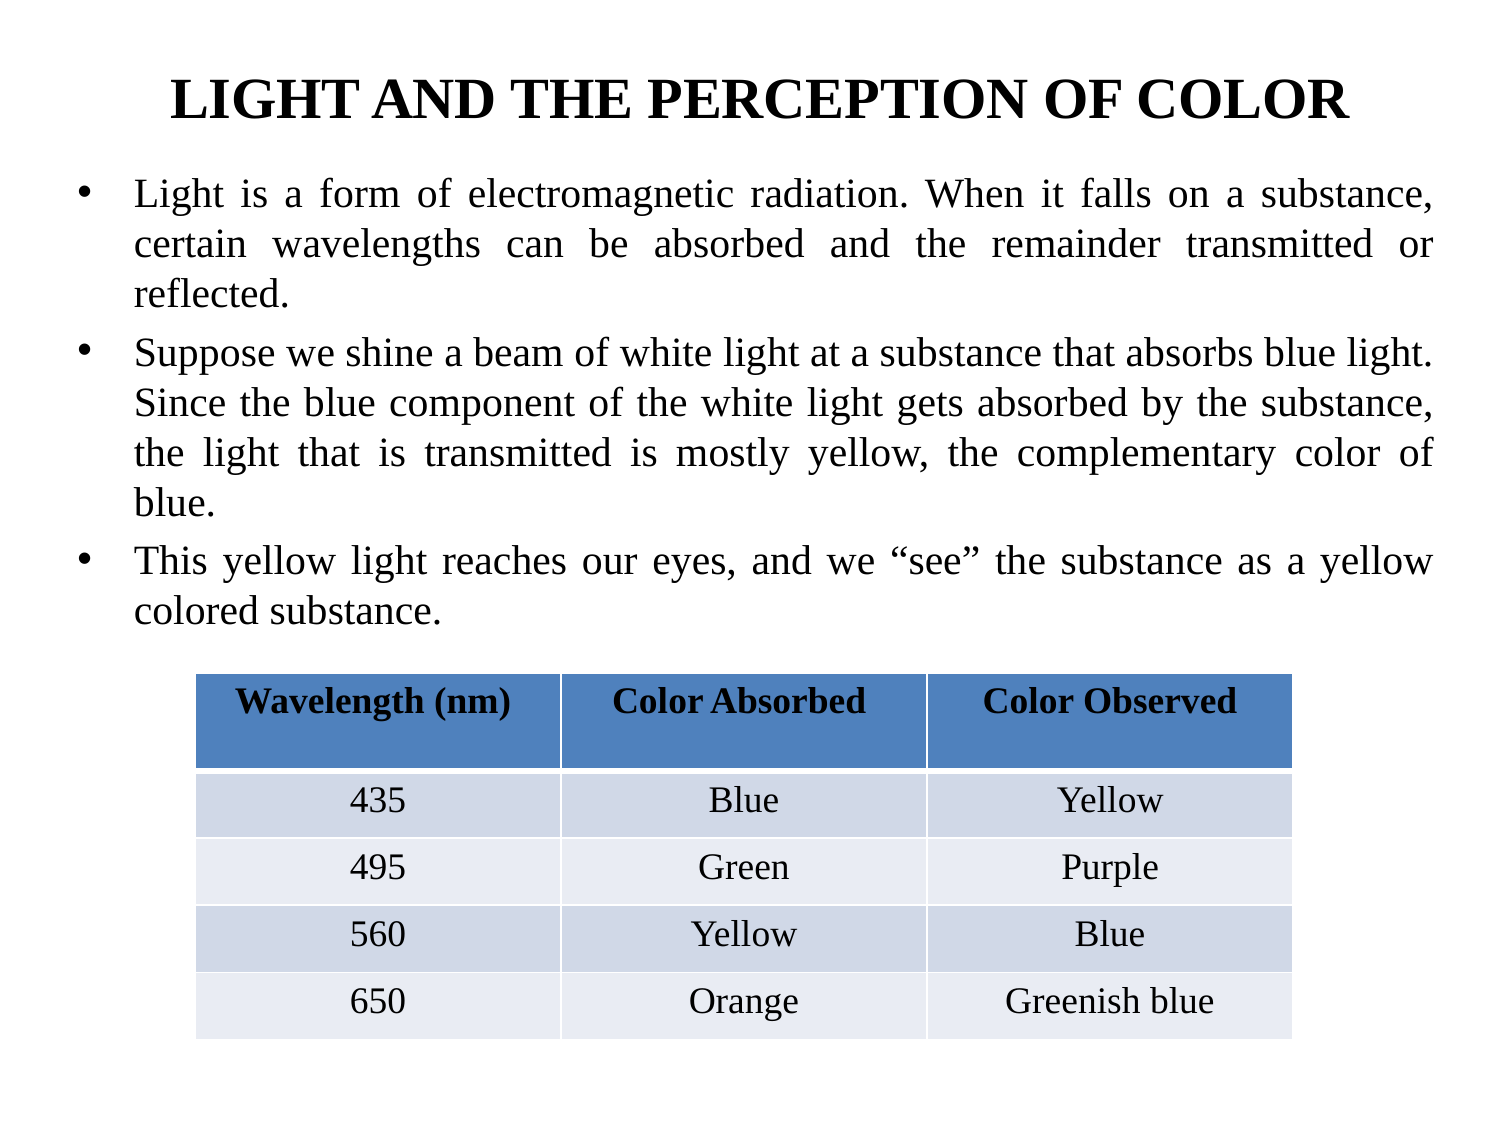

LIGHT AND THE PERCEPTION OF COLOR
Light is a form of electromagnetic radiation. When it falls on a substance, certain wavelengths can be absorbed and the remainder transmitted or reflected.
Suppose we shine a beam of white light at a substance that absorbs blue light. Since the blue component of the white light gets absorbed by the substance, the light that is transmitted is mostly yellow, the complementary color of blue.
This yellow light reaches our eyes, and we “see” the substance as a yellow colored substance.

| Wavelength (nm) | Color Absorbed | Color Observed |
| --- | --- | --- |
| 435 | Blue | Yellow |
| 495 | Green | Purple |
| 560 | Yellow | Blue |
| 650 | Orange | Greenish blue |